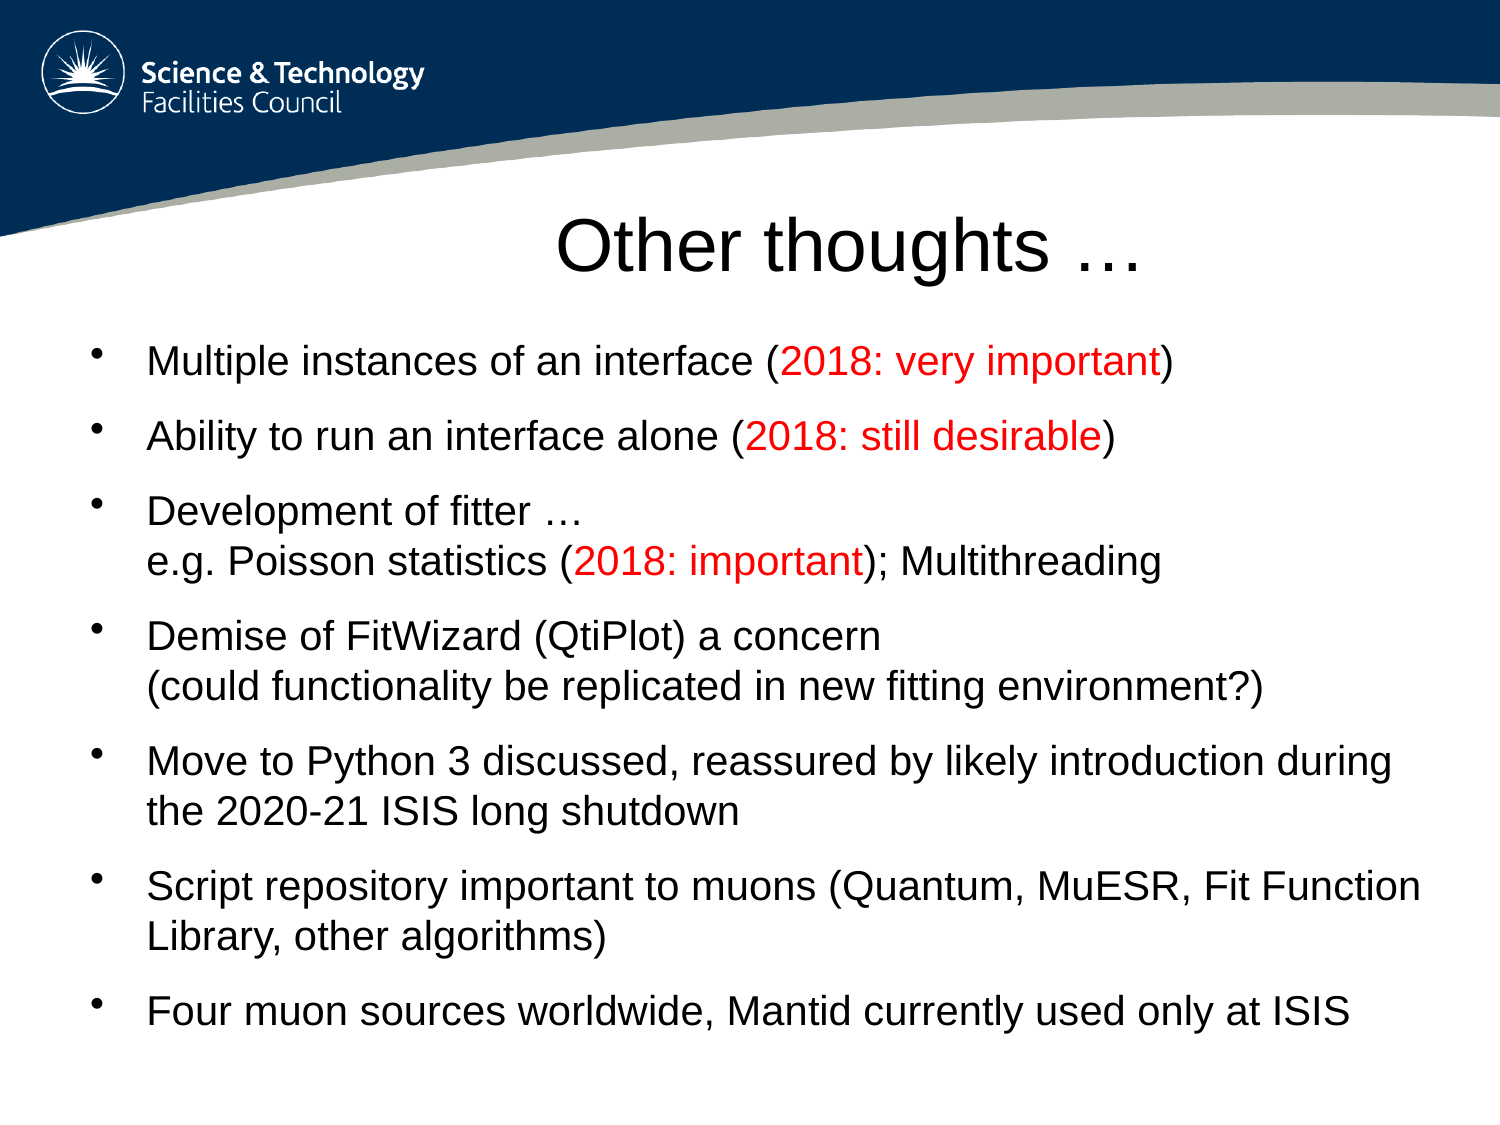

# Other thoughts …
Multiple instances of an interface (2018: very important)
Ability to run an interface alone (2018: still desirable)
Development of fitter …
e.g. Poisson statistics (2018: important); Multithreading
Demise of FitWizard (QtiPlot) a concern
(could functionality be replicated in new fitting environment?)
Move to Python 3 discussed, reassured by likely introduction during the 2020-21 ISIS long shutdown
Script repository important to muons (Quantum, MuESR, Fit Function Library, other algorithms)
Four muon sources worldwide, Mantid currently used only at ISIS